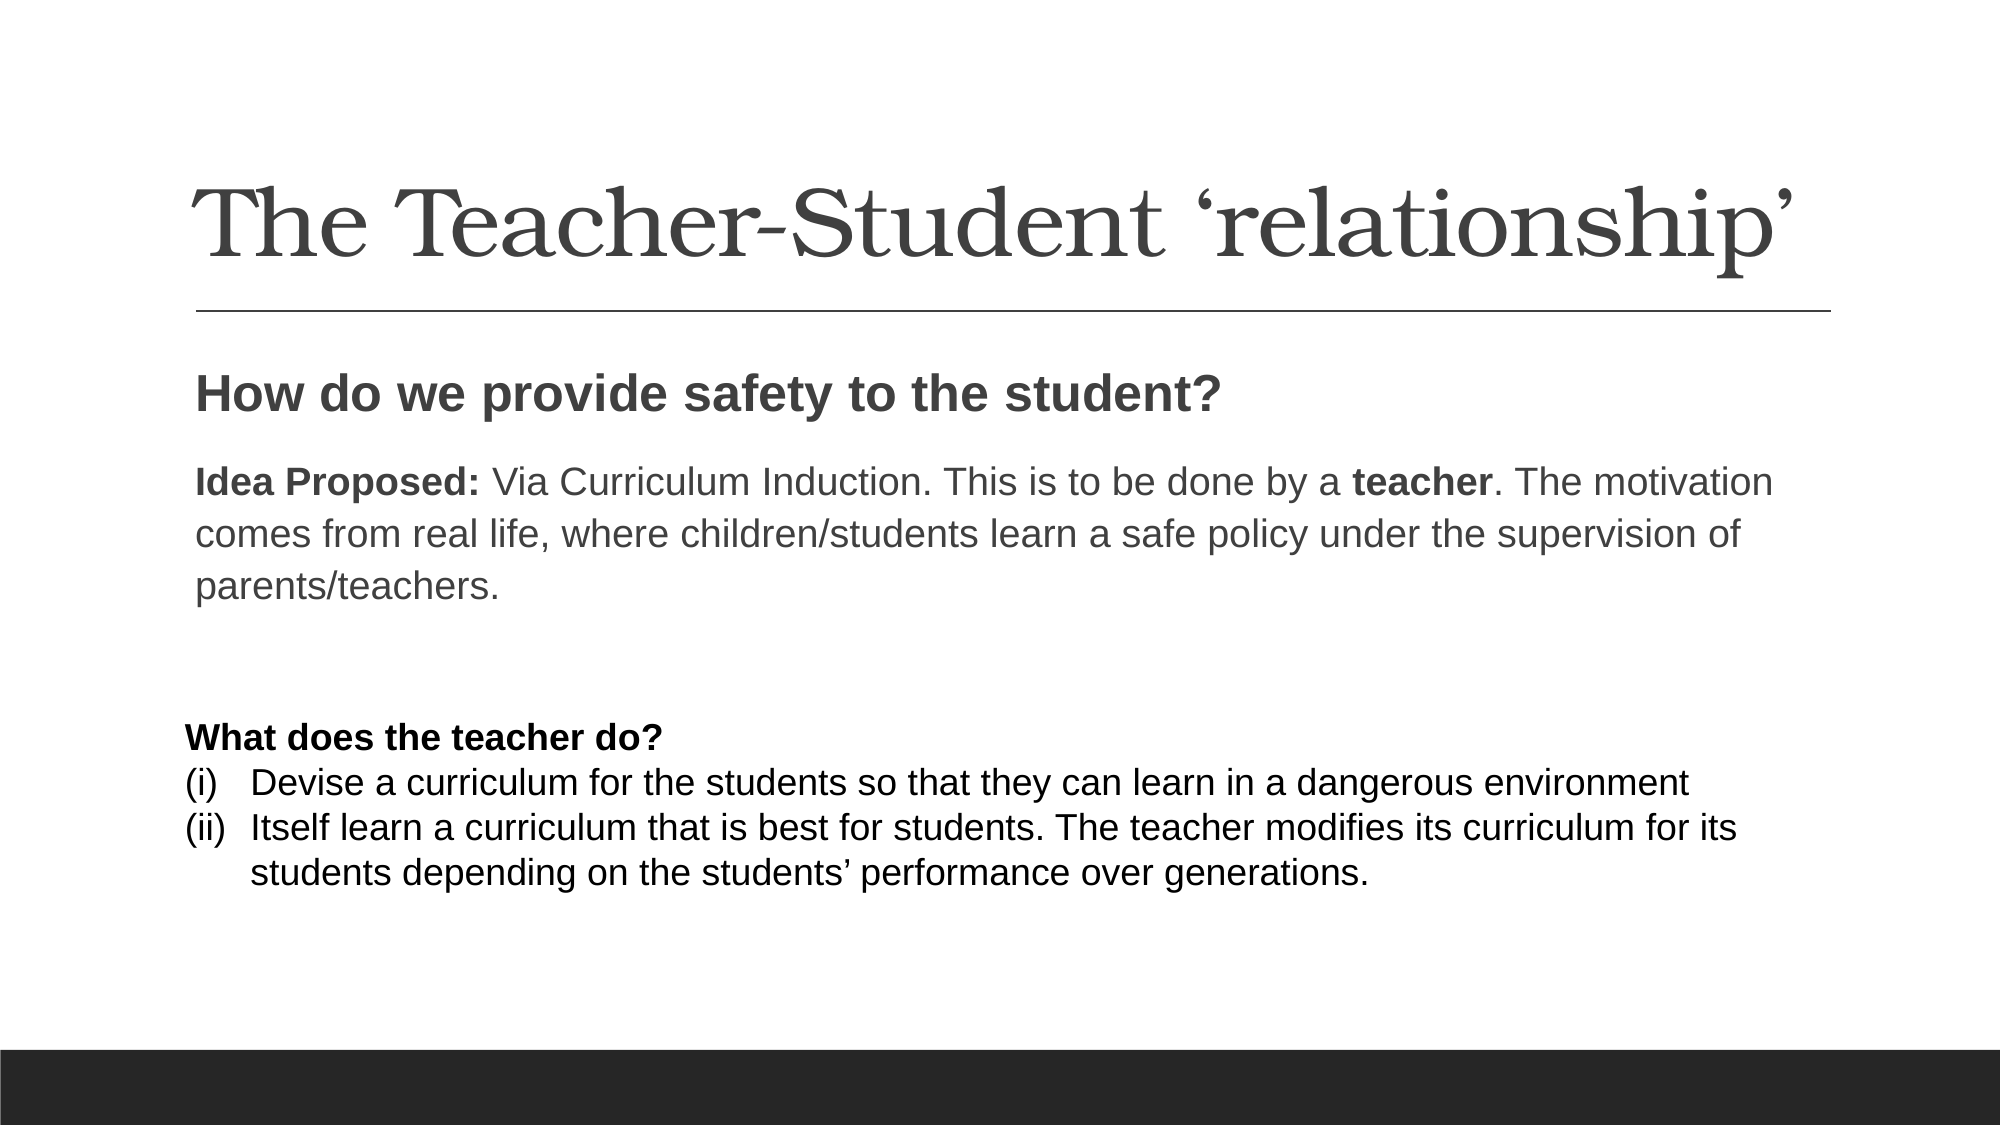

# The Teacher-Student ‘relationship’
How do we provide safety to the student?
Idea Proposed: Via Curriculum Induction. This is to be done by a teacher. The motivation comes from real life, where children/students learn a safe policy under the supervision of parents/teachers.

What does the teacher do?
Devise a curriculum for the students so that they can learn in a dangerous environment
Itself learn a curriculum that is best for students. The teacher modifies its curriculum for its students depending on the students’ performance over generations.